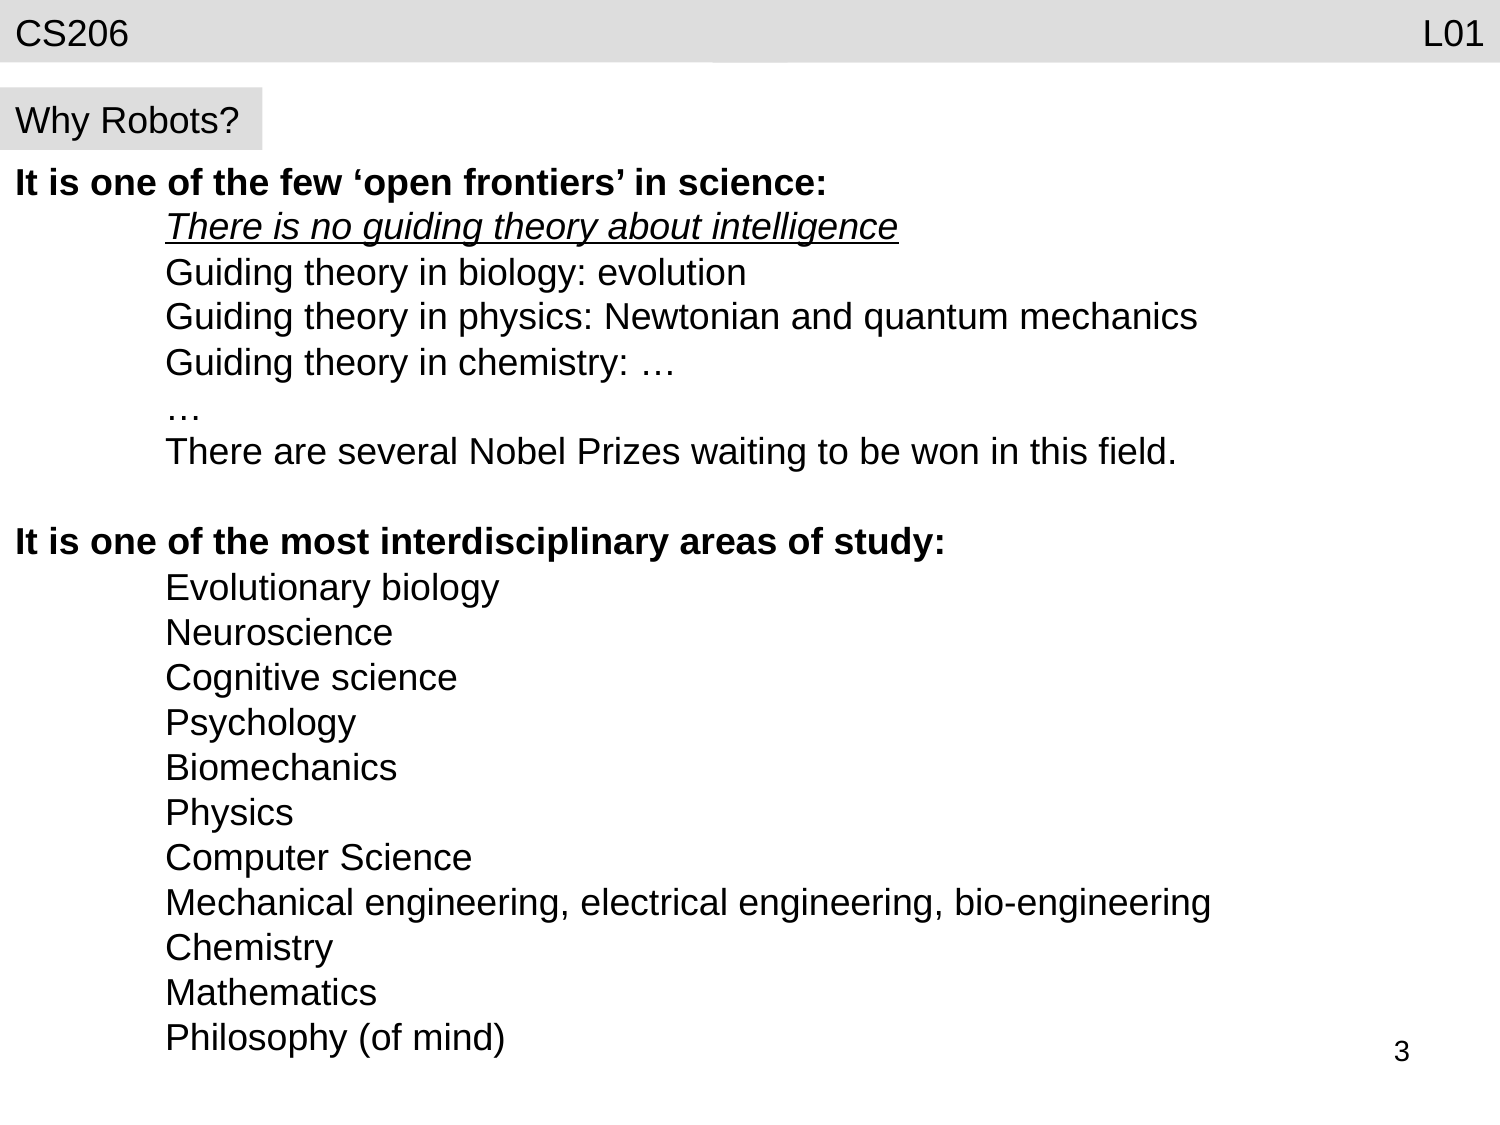

CS206
Evolutionary Robotics
L01
Why Robots?
It is one of the few ‘open frontiers’ in science:
	There is no guiding theory about intelligence
	Guiding theory in biology: evolution
	Guiding theory in physics: Newtonian and quantum mechanics
	Guiding theory in chemistry: …
	…
	There are several Nobel Prizes waiting to be won in this field.

It is one of the most interdisciplinary areas of study:
	Evolutionary biology
	Neuroscience
	Cognitive science
	Psychology
	Biomechanics
	Physics
	Computer Science
	Mechanical engineering, electrical engineering, bio-engineering
	Chemistry
	Mathematics
	Philosophy (of mind)

3